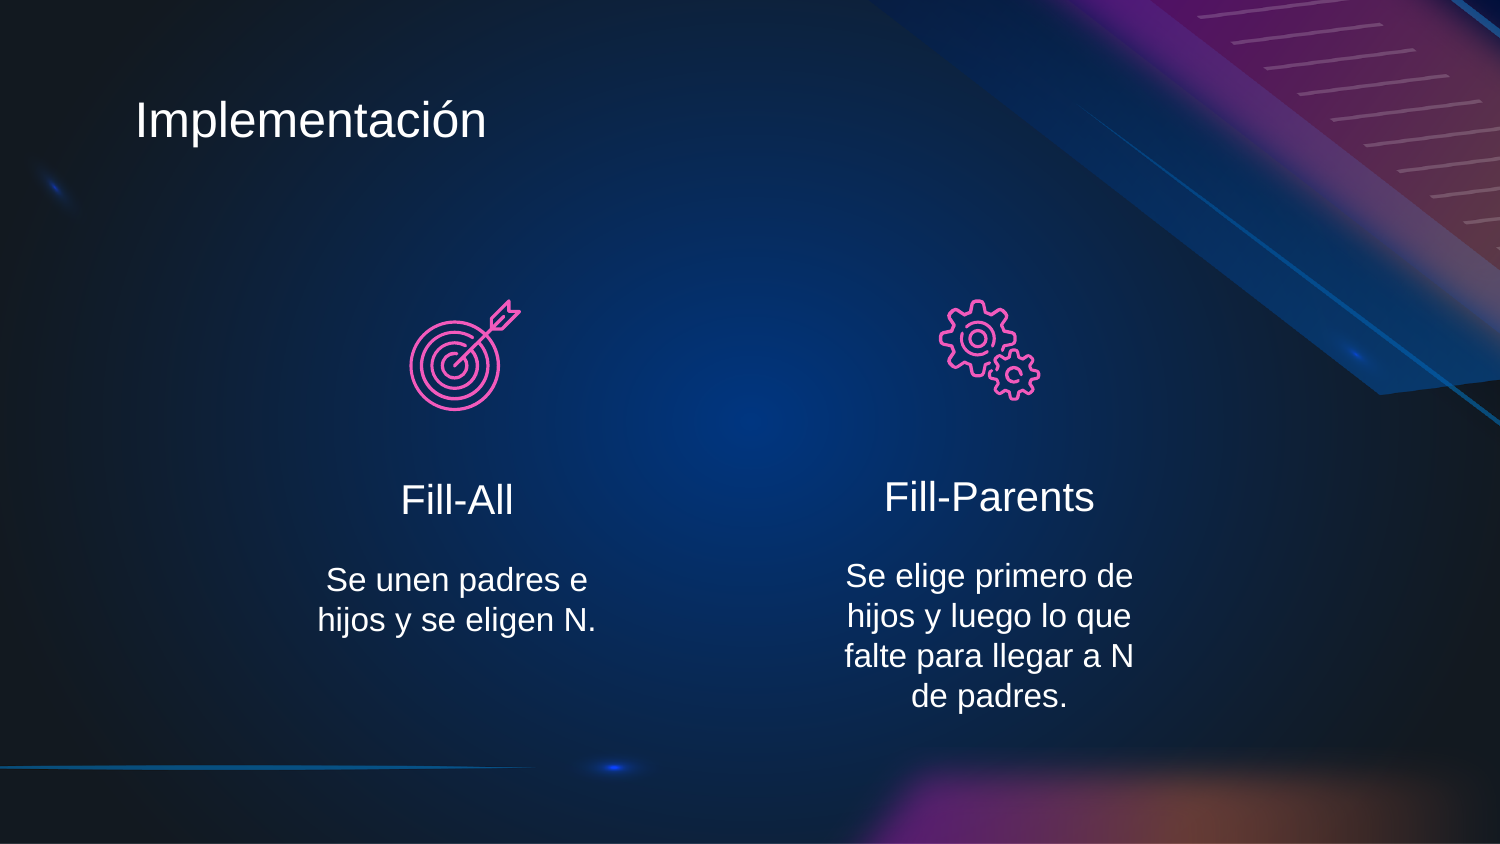

Implementación

Fill-Parents
# Fill-All
Se elige primero de hijos y luego lo que falte para llegar a N de padres.
Se unen padres e hijos y se eligen N.